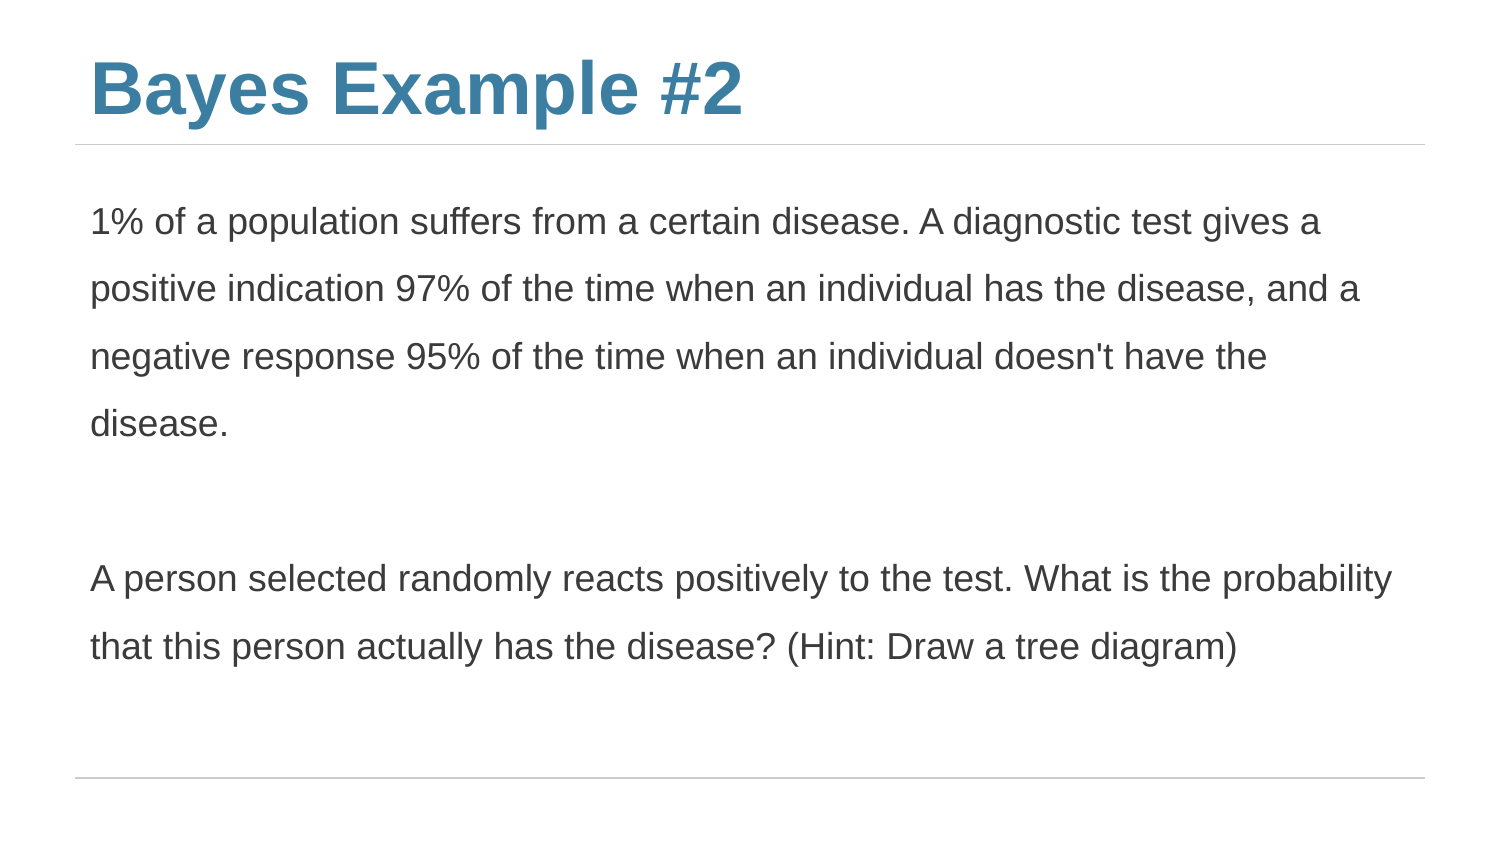

# Bayes Example #2
1% of a population suffers from a certain disease. A diagnostic test gives a positive indication 97% of the time when an individual has the disease, and a negative response 95% of the time when an individual doesn't have the disease.

A person selected randomly reacts positively to the test. What is the probability that this person actually has the disease? (Hint: Draw a tree diagram)